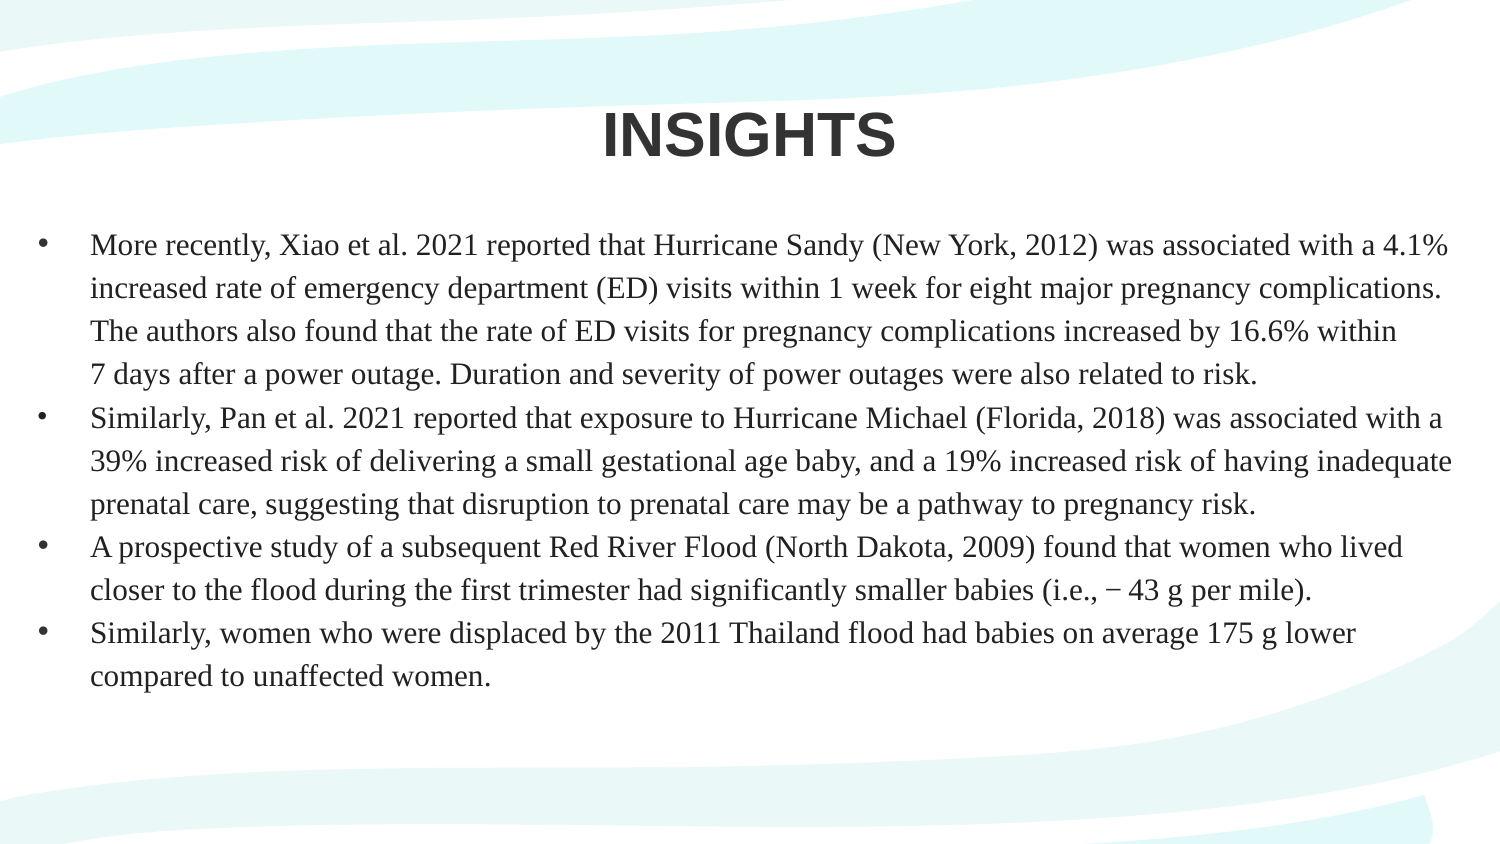

# INSIGHTS
More recently, Xiao et al. 2021 reported that Hurricane Sandy (New York, 2012) was associated with a 4.1% increased rate of emergency department (ED) visits within 1 week for eight major pregnancy complications. The authors also found that the rate of ED visits for pregnancy complications increased by 16.6% within 7 days after a power outage. Duration and severity of power outages were also related to risk.
Similarly, Pan et al. 2021 reported that exposure to Hurricane Michael (Florida, 2018) was associated with a 39% increased risk of delivering a small gestational age baby, and a 19% increased risk of having inadequate prenatal care, suggesting that disruption to prenatal care may be a pathway to pregnancy risk.
A prospective study of a subsequent Red River Flood (North Dakota, 2009) found that women who lived closer to the flood during the first trimester had significantly smaller babies (i.e., − 43 g per mile).
Similarly, women who were displaced by the 2011 Thailand flood had babies on average 175 g lower compared to unaffected women.